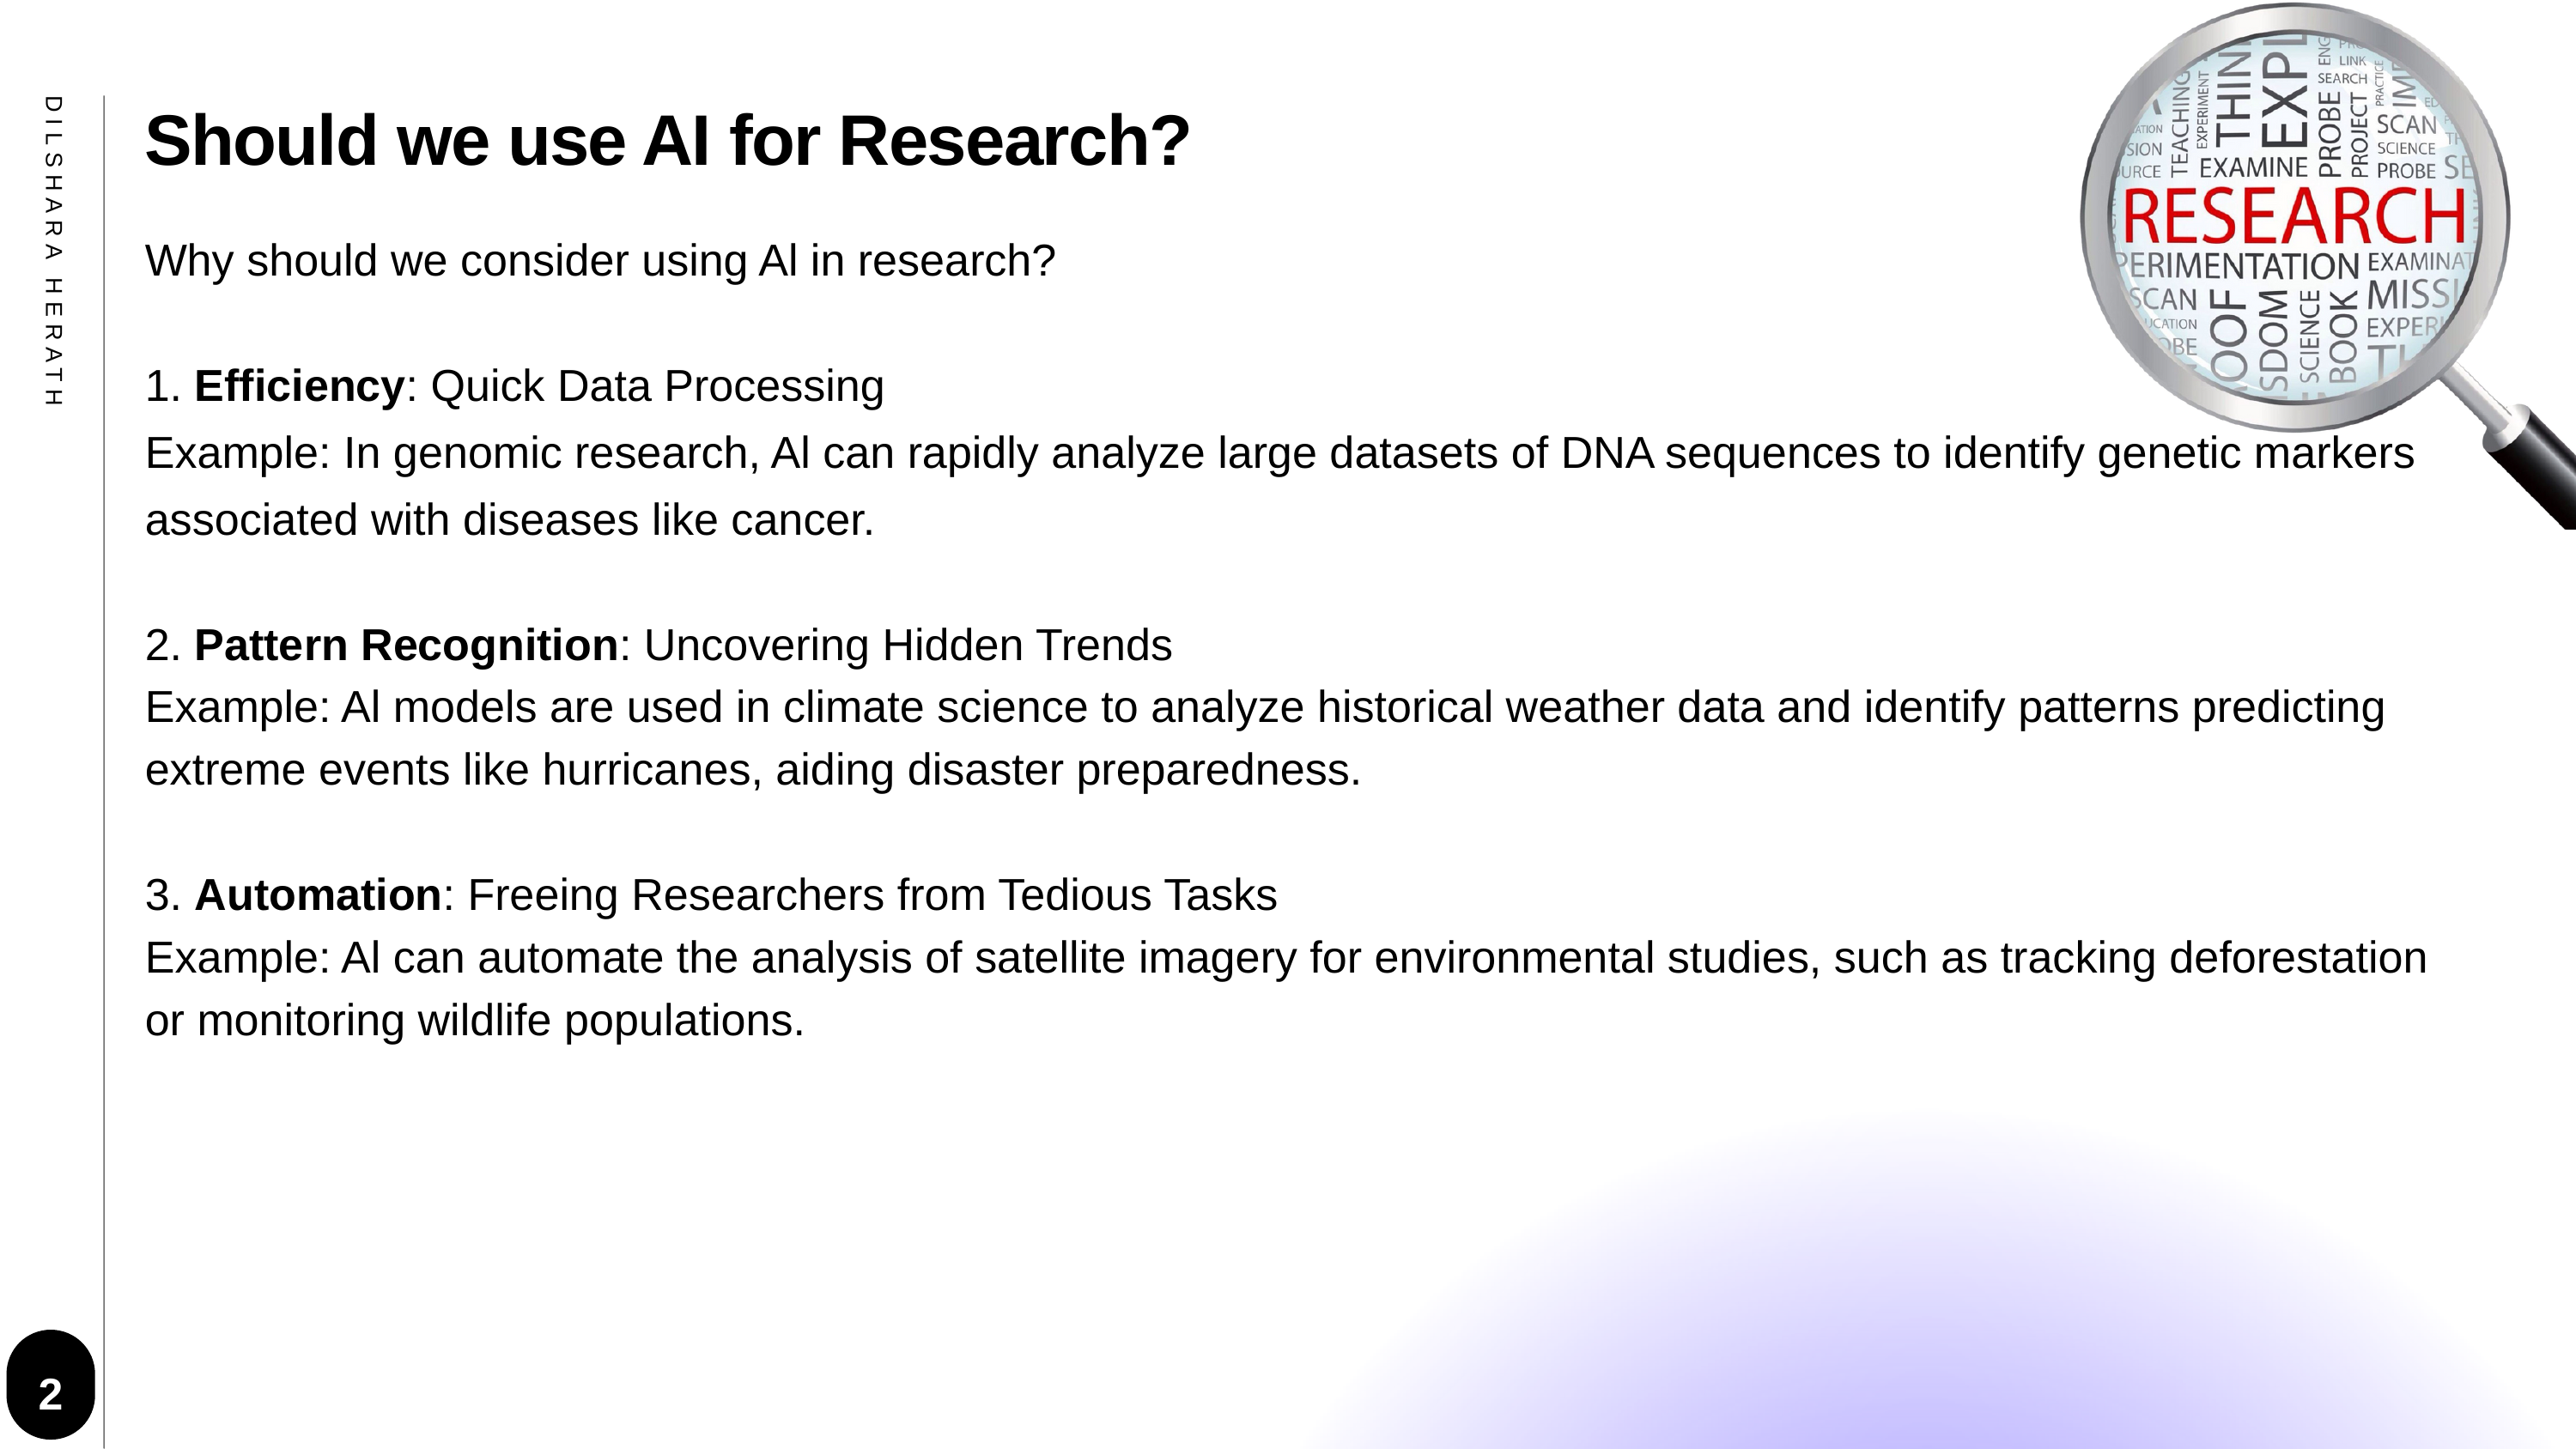

Should we use AI for Research?
Why should we consider using Al in research?

1. Efficiency: Quick Data Processing
Example: In genomic research, Al can rapidly analyze large datasets of DNA sequences to identify genetic markers associated with diseases like cancer.

2. Pattern Recognition: Uncovering Hidden Trends
Example: Al models are used in climate science to analyze historical weather data and identify patterns predicting extreme events like hurricanes, aiding disaster preparedness.

3. Automation: Freeing Researchers from Tedious Tasks
Example: Al can automate the analysis of satellite imagery for environmental studies, such as tracking deforestation or monitoring wildlife populations.
DILSHARA HERATH

2